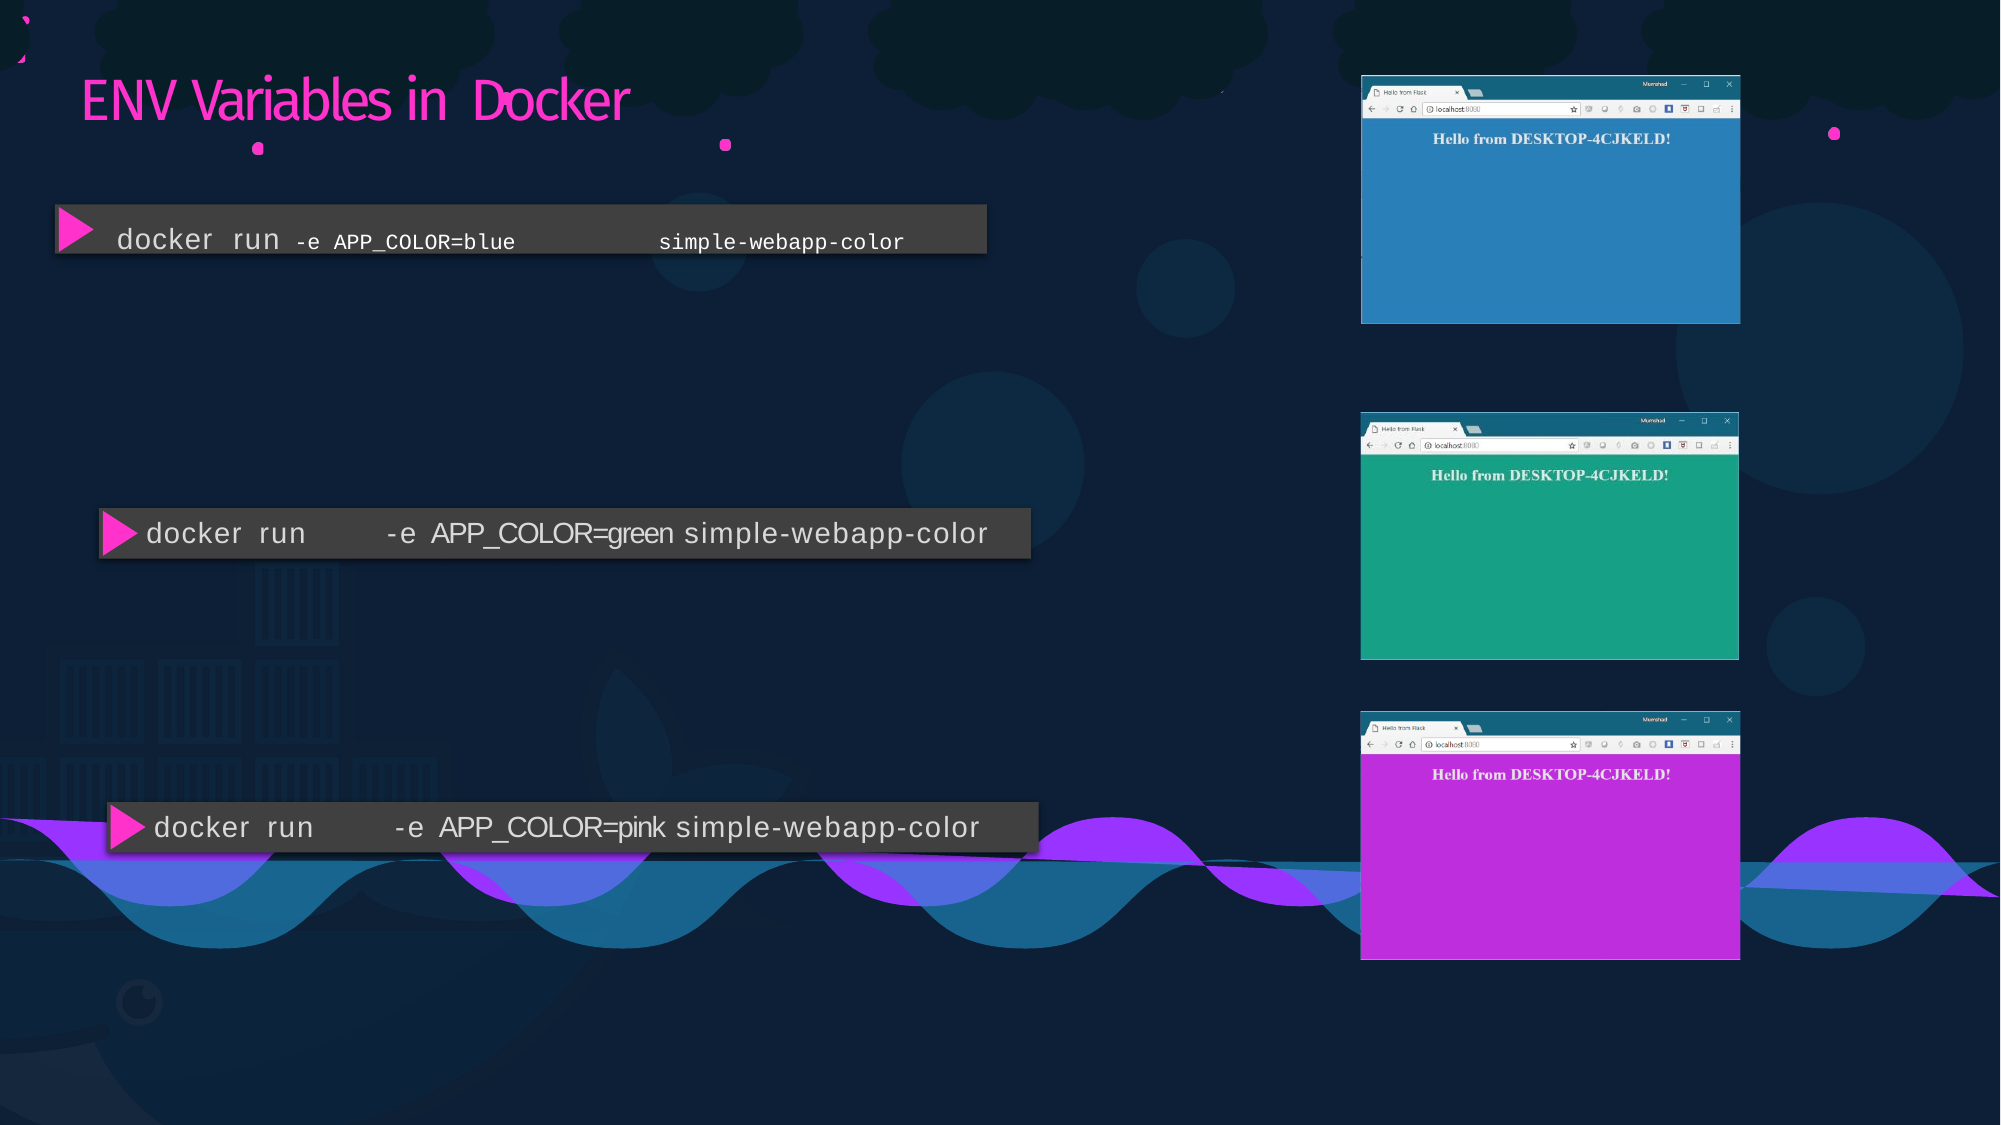

# ENV Variables in    Docker

docker  run -e APP_COLOR=blue	simple-webapp-color

docker run	-e APP_COLOR=green simple-webapp-color

docker run	-e APP_COLOR=pink simple-webapp-color